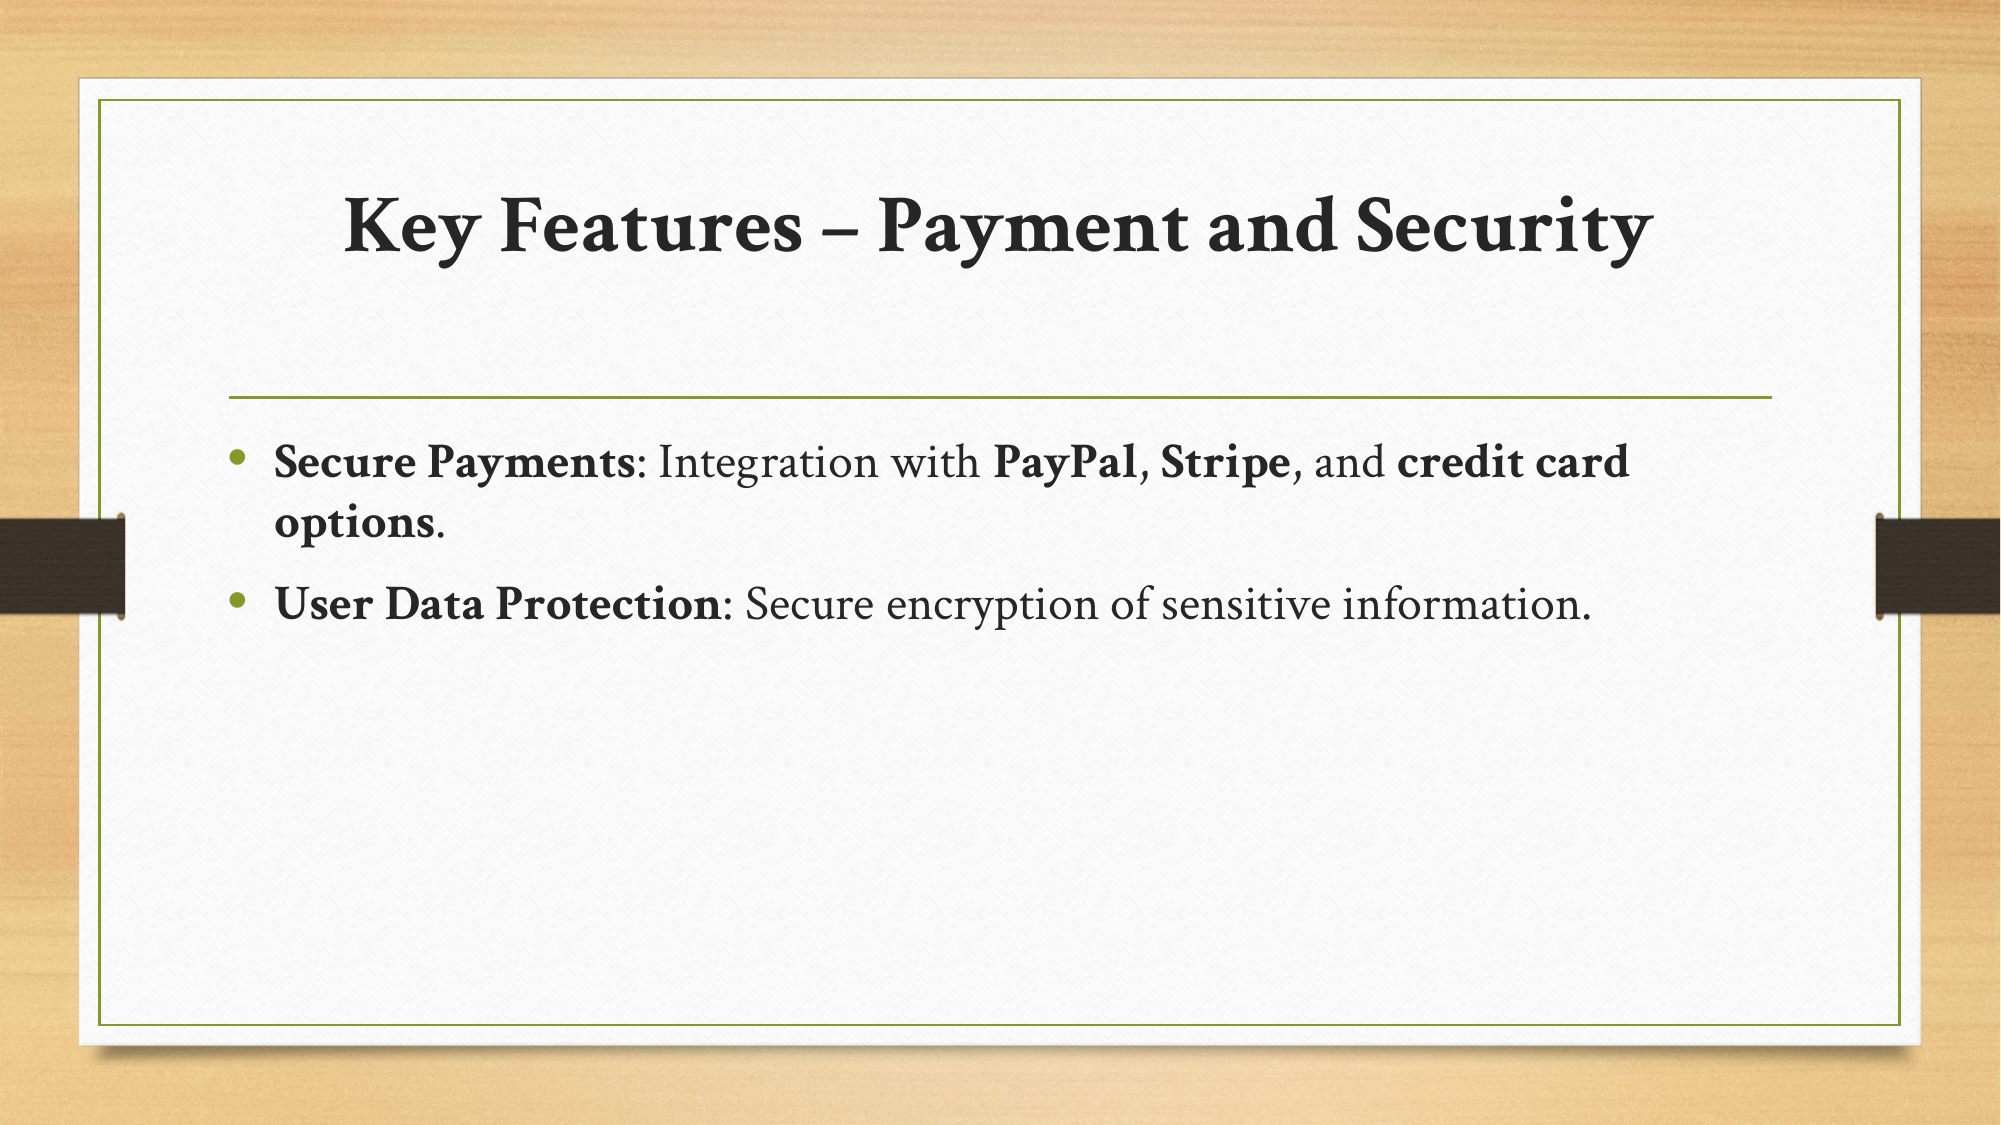

# Key Features – Payment and Security
Secure Payments: Integration with PayPal, Stripe, and credit card options.
User Data Protection: Secure encryption of sensitive information.